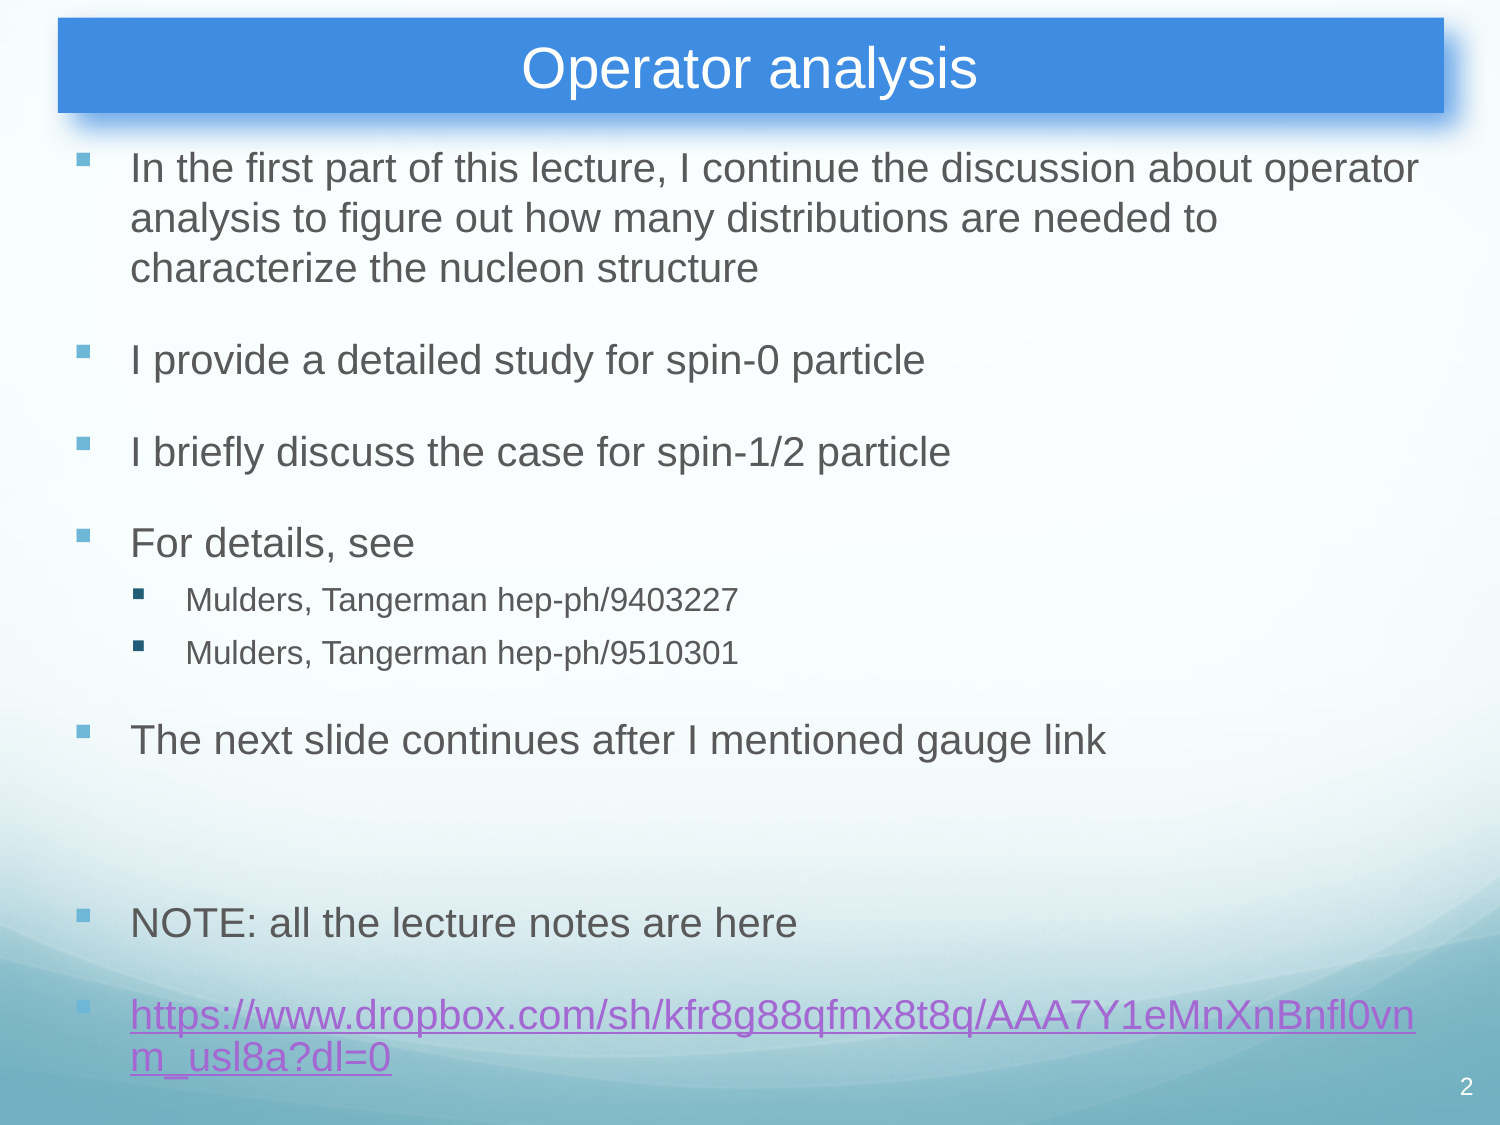

# Operator analysis
In the first part of this lecture, I continue the discussion about operator analysis to figure out how many distributions are needed to characterize the nucleon structure
I provide a detailed study for spin-0 particle
I briefly discuss the case for spin-1/2 particle
For details, see
Mulders, Tangerman hep-ph/9403227
Mulders, Tangerman hep-ph/9510301
The next slide continues after I mentioned gauge link

NOTE: all the lecture notes are here
https://www.dropbox.com/sh/kfr8g88qfmx8t8q/AAA7Y1eMnXnBnfl0vnm_usl8a?dl=0
2